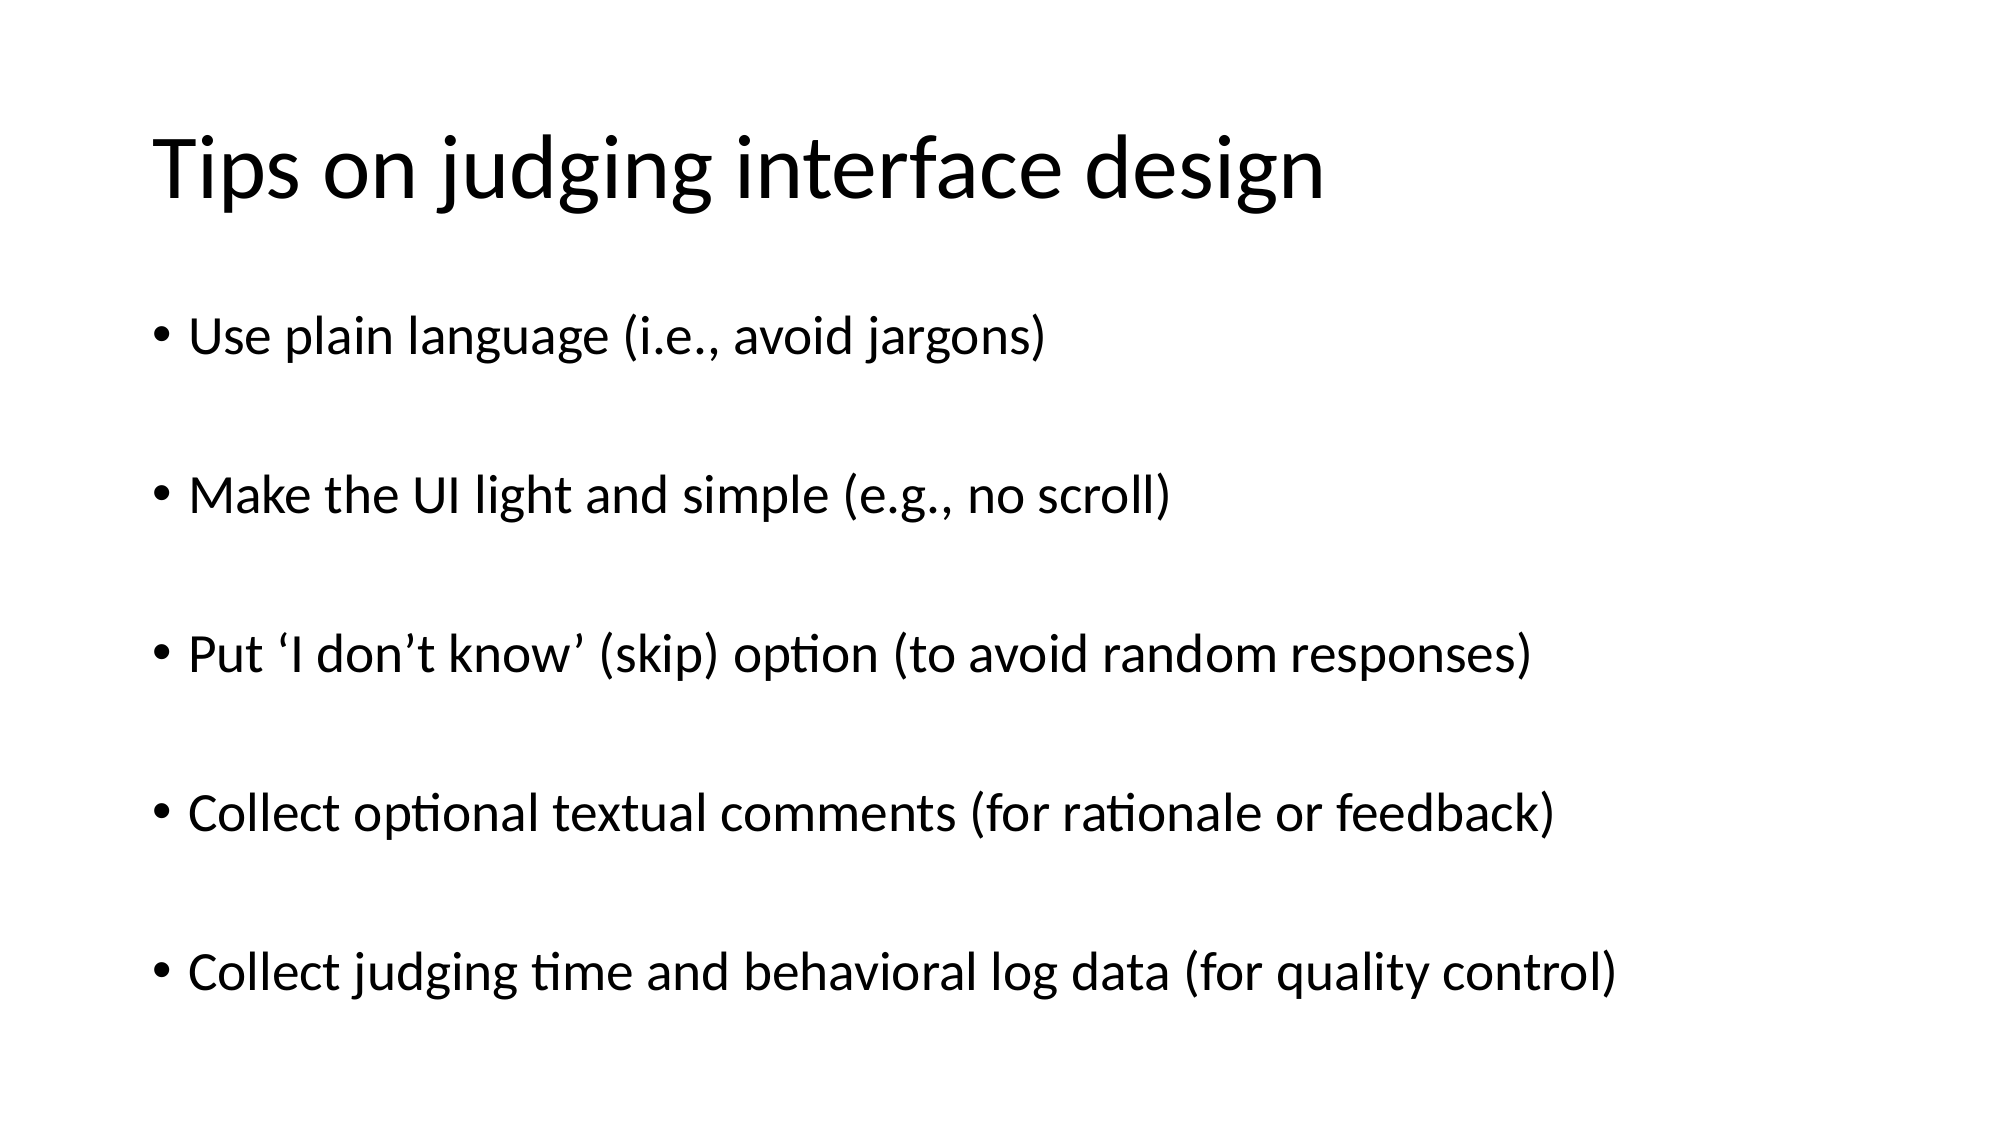

# Tips on judging interface design
Use plain language (i.e., avoid jargons)

Make the UI light and simple (e.g., no scroll)

Put ‘I don’t know’ (skip) option (to avoid random responses)

Collect optional textual comments (for rationale or feedback)

Collect judging time and behavioral log data (for quality control)